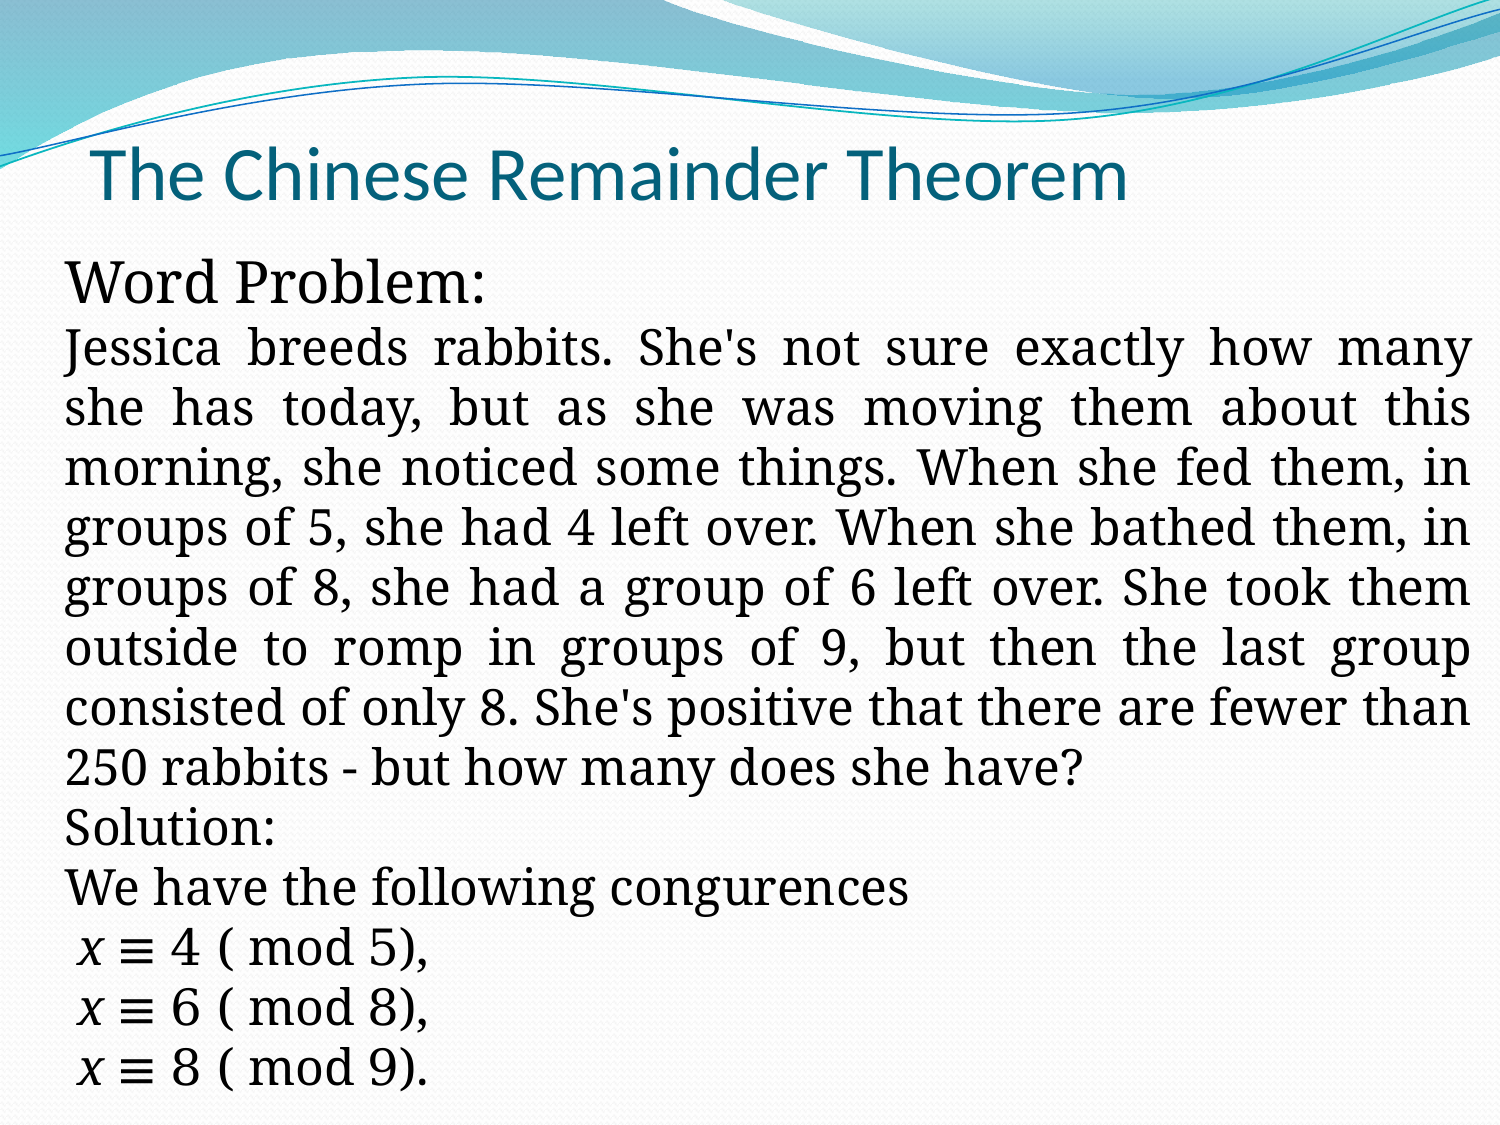

The Chinese Remainder Theorem
Word Problem:
Jessica breeds rabbits. She's not sure exactly how many she has today, but as she was moving them about this morning, she noticed some things. When she fed them, in groups of 5, she had 4 left over. When she bathed them, in groups of 8, she had a group of 6 left over. She took them outside to romp in groups of 9, but then the last group consisted of only 8. She's positive that there are fewer than 250 rabbits - but how many does she have?
Solution:
We have the following congurences
 x ≡ 4 ( mod 5),
 x ≡ 6 ( mod 8),
 x ≡ 8 ( mod 9).